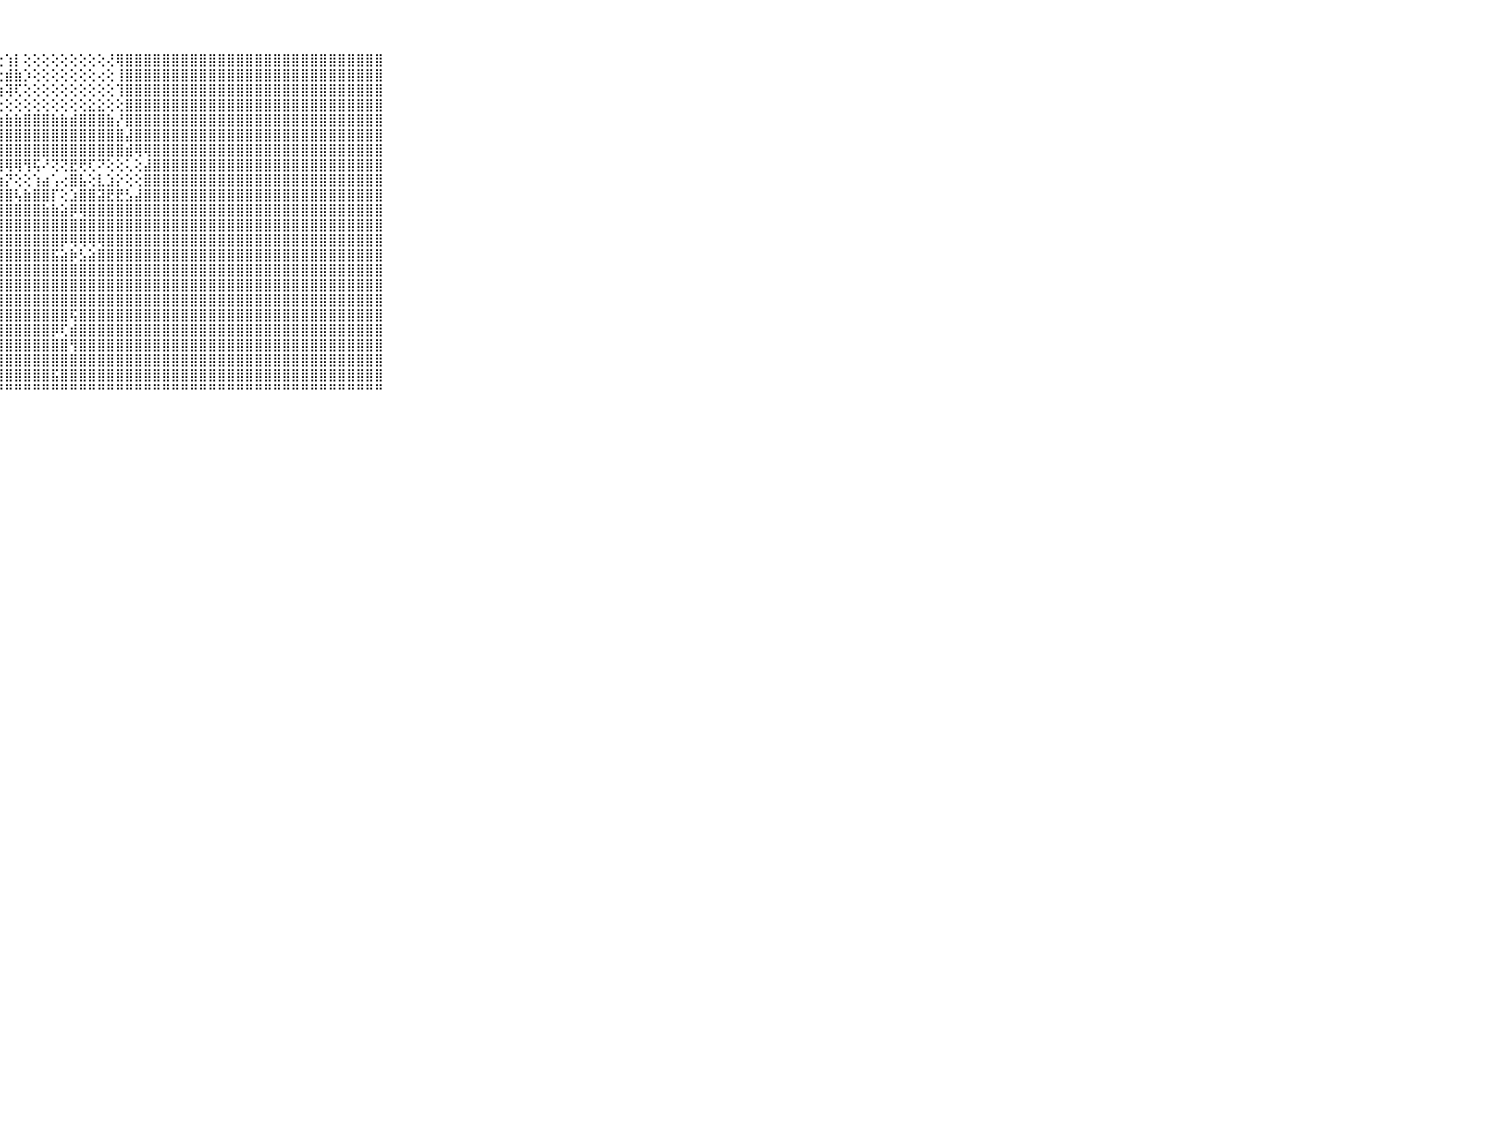

⠀⠀⠀⠀⠀⠀⠀⠀⠀⠀⠀⣿⣿⣿⣿⣿⣿⣿⣿⣿⣿⣿⡿⢏⢕⢕⢕⢕⢱⡇⢕⢕⢕⢕⢕⢕⢕⢕⢕⢜⢿⣿⣿⣿⣿⣿⣿⣿⣿⣿⣿⣿⣿⣿⣿⣿⣿⣿⣿⣿⣿⣿⣿⣿⣿⣿⣿⣿⣿⠀⠀⠀⠀⠀⠀⠀⠀⠀⠀⠀⠀
⠀⠀⠀⠀⠀⠀⠀⠀⠀⠀⠀⣿⣿⣿⣿⣿⣿⣿⣿⣿⣿⢟⢕⢕⢕⢕⢜⢕⣾⣷⡱⢕⢕⢕⢕⢕⢕⢕⢔⢕⢸⣿⣿⣿⣿⣿⣿⣿⣿⣿⣿⣿⣿⣿⣿⣿⣿⣿⣿⣿⣿⣿⣿⣿⣿⣿⣿⣿⣿⠀⠀⠀⠀⠀⠀⠀⠀⠀⠀⠀⠀
⠀⠀⠀⠀⠀⠀⠀⠀⠀⠀⠀⣿⣿⣿⣿⣿⣿⣿⣿⡿⢕⢕⢕⢕⢕⢕⣕⢱⢽⢏⢕⢕⢕⢕⢕⢕⢕⢕⢕⢕⢹⣿⣿⣿⣿⣿⣿⣿⣿⣿⣿⣿⣿⣿⣿⣿⣿⣿⣿⣿⣿⣿⣿⣿⣿⣿⣿⣿⣿⠀⠀⠀⠀⠀⠀⠀⠀⠀⠀⠀⠀
⠀⠀⠀⠀⠀⠀⠀⠀⠀⠀⠀⣿⣿⣿⣿⣿⣿⣿⣿⢕⢕⢕⢕⢕⢕⢜⢗⢕⢕⢕⢕⢕⢕⢕⢕⢕⢕⣕⣕⢕⢕⣿⣿⣿⣿⣿⣿⣿⣿⣿⣿⣿⣿⣿⣿⣿⣿⣿⣿⣿⣿⣿⣿⣿⣿⣿⣿⣿⣿⠀⠀⠀⠀⠀⠀⠀⠀⠀⠀⠀⠀
⠀⠀⠀⠀⠀⠀⠀⠀⠀⠀⠀⣿⣿⣿⣿⣿⣿⣿⣯⢕⢕⢕⢕⢕⢕⢕⢕⣷⣷⣷⣿⣿⣿⣷⣷⣾⣿⣿⣿⣷⡜⣿⣿⣿⣿⣿⣿⣿⣿⣿⣿⣿⣿⣿⣿⣿⣿⣿⣿⣿⣿⣿⣿⣿⣿⣿⣿⣿⣿⠀⠀⠀⠀⠀⠀⠀⠀⠀⠀⠀⠀
⠀⠀⠀⠀⠀⠀⠀⠀⠀⠀⠀⣿⣿⣿⣿⣿⣿⣿⣿⡕⢕⢕⠁⢕⢕⣱⣿⣿⣿⣿⣿⣿⣿⣿⣿⣿⣿⣿⣿⣿⣿⣼⣿⣿⣿⣿⣿⣿⣿⣿⣿⣿⣿⣿⣿⣿⣿⣿⣿⣿⣿⣿⣿⣿⣿⣿⣿⣿⣿⠀⠀⠀⠀⠀⠀⠀⠀⠀⠀⠀⠀
⠀⠀⠀⠀⠀⠀⠀⠀⠀⠀⠀⣿⣿⣿⣿⣿⣿⣿⣿⡇⢕⢕⢕⢕⣱⣿⣿⣿⣿⣿⣿⣿⣿⣿⣿⣿⣿⣿⣿⣿⣿⣾⢿⢿⣿⣿⣿⣿⣿⣿⣿⣿⣿⣿⣿⣿⣿⣿⣿⣿⣿⣿⣿⣿⣿⣿⣿⣿⣿⠀⠀⠀⠀⠀⠀⠀⠀⠀⠀⠀⠀
⠀⠀⠀⠀⠀⠀⠀⠀⠀⠀⠀⣿⣿⣿⣿⣿⣿⣿⣿⡇⢕⢕⢕⢕⢸⣿⢿⢿⢿⢿⢻⢯⠜⢝⢝⣟⢟⢏⠝⢕⢕⢅⢕⣼⣿⣿⣿⣿⣿⣿⣿⣿⣿⣿⣿⣿⣿⣿⣿⣿⣿⣿⣿⣿⣿⣿⣿⣿⣿⠀⠀⠀⠀⠀⠀⠀⠀⠀⠀⠀⠀
⠀⠀⠀⠀⠀⠀⠀⠀⠀⠀⠀⣿⣿⣿⣿⣿⣿⣿⣿⣿⢕⢕⢕⢕⢕⢕⣱⣵⡝⢕⢕⢱⣴⢡⢔⣿⣧⢕⣇⣱⡕⢕⢕⣿⣿⣿⣿⣿⣿⣿⣿⣿⣿⣿⣿⣿⣿⣿⣿⣿⣿⣿⣿⣿⣿⣿⣿⣿⣿⠀⠀⠀⠀⠀⠀⠀⠀⠀⠀⠀⠀
⠀⠀⠀⠀⠀⠀⠀⠀⠀⠀⠀⣿⣿⣿⣿⣿⣿⣿⣿⣿⣷⣷⣧⣕⢕⣺⣿⣿⣿⢧⣷⣿⣿⡏⢕⣱⣿⣿⣽⣟⣟⣣⣼⣿⣿⣿⣿⣿⣿⣿⣿⣿⣿⣿⣿⣿⣿⣿⣿⣿⣿⣿⣿⣿⣿⣿⣿⣿⣿⠀⠀⠀⠀⠀⠀⠀⠀⠀⠀⠀⠀
⠀⠀⠀⠀⠀⠀⠀⠀⠀⠀⠀⣿⣿⣿⣿⣿⣿⣿⣿⣿⣇⣿⡟⣿⣿⣿⣿⣿⣿⣿⣿⣿⣷⣷⣵⡿⢿⣿⣿⣿⣿⣿⣿⣿⣿⣿⣿⣿⣿⣿⣿⣿⣿⣿⣿⣿⣿⣿⣿⣿⣿⣿⣿⣿⣿⣿⣿⣿⣿⠀⠀⠀⠀⠀⠀⠀⠀⠀⠀⠀⠀
⠀⠀⠀⠀⠀⠀⠀⠀⠀⠀⠀⣿⣿⣿⣿⣿⣿⣿⣿⣿⣿⣿⣿⣿⣿⣿⣿⣿⣿⣿⣿⣿⣿⣿⣿⣿⣿⣿⣿⣿⣿⣿⣿⣿⣿⣿⣿⣿⣿⣿⣿⣿⣿⣿⣿⣿⣿⣿⣿⣿⣿⣿⣿⣿⣿⣿⣿⣿⣿⠀⠀⠀⠀⠀⠀⠀⠀⠀⠀⠀⠀
⠀⠀⠀⠀⠀⠀⠀⠀⠀⠀⠀⣿⣿⣿⣿⣿⣿⣿⣿⣿⣿⣿⣿⣿⣿⣿⣿⣿⣿⣿⣿⣿⣿⣿⡿⢿⢿⢿⢿⣿⣿⣿⣿⣿⣿⣿⣿⣿⣿⣿⣿⣿⣿⣿⣿⣿⣿⣿⣿⣿⣿⣿⣿⣿⣿⣿⣿⣿⣿⠀⠀⠀⠀⠀⠀⠀⠀⠀⠀⠀⠀
⠀⠀⠀⠀⠀⠀⠀⠀⠀⠀⠀⣿⣿⣿⣿⣿⣿⣿⣿⣿⣿⣿⣿⣿⣿⣿⣿⣿⣿⣿⣿⣿⣿⣯⣵⡷⣣⣵⣿⣿⣿⣿⣿⣿⣿⣿⣿⣿⣿⣿⣿⣿⣿⣿⣿⣿⣿⣿⣿⣿⣿⣿⣿⣿⣿⣿⣿⣿⣿⠀⠀⠀⠀⠀⠀⠀⠀⠀⠀⠀⠀
⠀⠀⠀⠀⠀⠀⠀⠀⠀⠀⠀⣿⣿⣿⣿⣿⣿⣿⣿⣿⣿⣿⣧⢜⣿⣿⣿⣿⣿⣿⣿⣿⣿⣿⣿⣿⣿⣿⣿⣿⣿⣿⣿⣿⣿⣿⣿⣿⣿⣿⣿⣿⣿⣿⣿⣿⣿⣿⣿⣿⣿⣿⣿⣿⣿⣿⣿⣿⣿⠀⠀⠀⠀⠀⠀⠀⠀⠀⠀⠀⠀
⠀⠀⠀⠀⠀⠀⠀⠀⠀⠀⠀⣿⣿⣿⣿⣿⣿⣿⣿⣿⣿⣿⣿⣷⣿⣿⣿⣿⣿⣿⣿⣿⣿⣿⣿⣿⣿⣿⣿⣿⣿⣿⣿⣿⣿⣿⣿⣿⣿⣿⣿⣿⣿⣿⣿⣿⣿⣿⣿⣿⣿⣿⣿⣿⣿⣿⣿⣿⣿⠀⠀⠀⠀⠀⠀⠀⠀⠀⠀⠀⠀
⠀⠀⠀⠀⠀⠀⠀⠀⠀⠀⠀⣿⣿⣿⣿⣿⣿⣿⣿⣿⣿⣿⣿⣿⣿⣿⣿⣿⣿⣿⣿⣿⣿⣿⣿⣿⣿⣿⣿⣿⣿⣿⣿⣿⣿⣿⣿⣿⣿⣿⣿⣿⣿⣿⣿⣿⣿⣿⣿⣿⣿⣿⣿⣿⣿⣿⣿⣿⣿⠀⠀⠀⠀⠀⠀⠀⠀⠀⠀⠀⠀
⠀⠀⠀⠀⠀⠀⠀⠀⠀⠀⠀⣿⣿⣿⣿⣿⣿⣿⣿⣿⣿⣿⣿⣿⣿⣿⣿⣿⣿⣿⣿⣿⣿⣿⣿⢯⣿⣿⣿⣿⣿⣿⣿⣿⣿⣿⣿⣿⣿⣿⣿⣿⣿⣿⣿⣿⣿⣿⣿⣿⣿⣿⣿⣿⣿⣿⣿⣿⣿⠀⠀⠀⠀⠀⠀⠀⠀⠀⠀⠀⠀
⠀⠀⠀⠀⠀⠀⠀⠀⠀⠀⠀⣿⣿⣿⣿⣿⣿⣿⣿⣿⣿⣿⣿⣿⣿⣿⣿⣿⣿⣿⣿⣿⣿⡿⢏⣾⣿⣿⣿⣿⣿⣿⣿⣿⣿⣿⣿⣿⣿⣿⣿⣿⣿⣿⣿⣿⣿⣿⣿⣿⣿⣿⣿⣿⣿⣿⣿⣿⣿⠀⠀⠀⠀⠀⠀⠀⠀⠀⠀⠀⠀
⠀⠀⠀⠀⠀⠀⠀⠀⠀⠀⠀⣿⣿⣿⣿⣿⣿⣿⣿⣿⣿⣿⣿⣿⣿⣿⣿⣿⣿⣿⣿⣿⣿⣿⣿⢻⣿⣿⣿⣿⣿⣿⣿⣿⣿⣿⣿⣿⣿⣿⣿⣿⣿⣿⣿⣿⣿⣿⣿⣿⣿⣿⣿⣿⣿⣿⣿⣿⣿⠀⠀⠀⠀⠀⠀⠀⠀⠀⠀⠀⠀
⠀⠀⠀⠀⠀⠀⠀⠀⠀⠀⠀⣿⣿⣿⣿⣿⣿⣿⣿⣿⣿⣿⣿⣿⣿⣿⣿⣿⣿⣿⣿⣿⣿⣿⣿⣿⣿⣿⣿⣿⣿⣿⣿⣿⣿⣿⣿⣿⣿⣿⣿⣿⣿⣿⣿⣿⣿⣿⣿⣿⣿⣿⣿⣿⣿⣿⣿⣿⣿⠀⠀⠀⠀⠀⠀⠀⠀⠀⠀⠀⠀
⠀⠀⠀⠀⠀⠀⠀⠀⠀⠀⠀⣿⣿⣿⣿⣿⣿⣿⣿⣿⣿⣿⣿⣿⣿⣿⣿⣿⣿⣿⣿⣿⣿⣯⣿⣿⣿⣿⣿⣿⣿⣿⣿⣿⣿⣿⣿⣿⣿⣿⣿⣿⣿⣿⣿⣿⣿⣿⣿⣿⣿⣿⣿⣿⣿⣿⣿⣿⣿⠀⠀⠀⠀⠀⠀⠀⠀⠀⠀⠀⠀
⠀⠀⠀⠀⠀⠀⠀⠀⠀⠀⠀⠛⠛⠛⠛⠛⠛⠛⠛⠛⠛⠛⠛⠛⠛⠛⠛⠛⠛⠛⠛⠛⠛⠛⠛⠛⠛⠛⠛⠛⠛⠛⠛⠛⠛⠛⠛⠛⠛⠛⠛⠛⠛⠛⠛⠛⠛⠛⠛⠛⠛⠛⠛⠛⠛⠛⠛⠛⠛⠀⠀⠀⠀⠀⠀⠀⠀⠀⠀⠀⠀